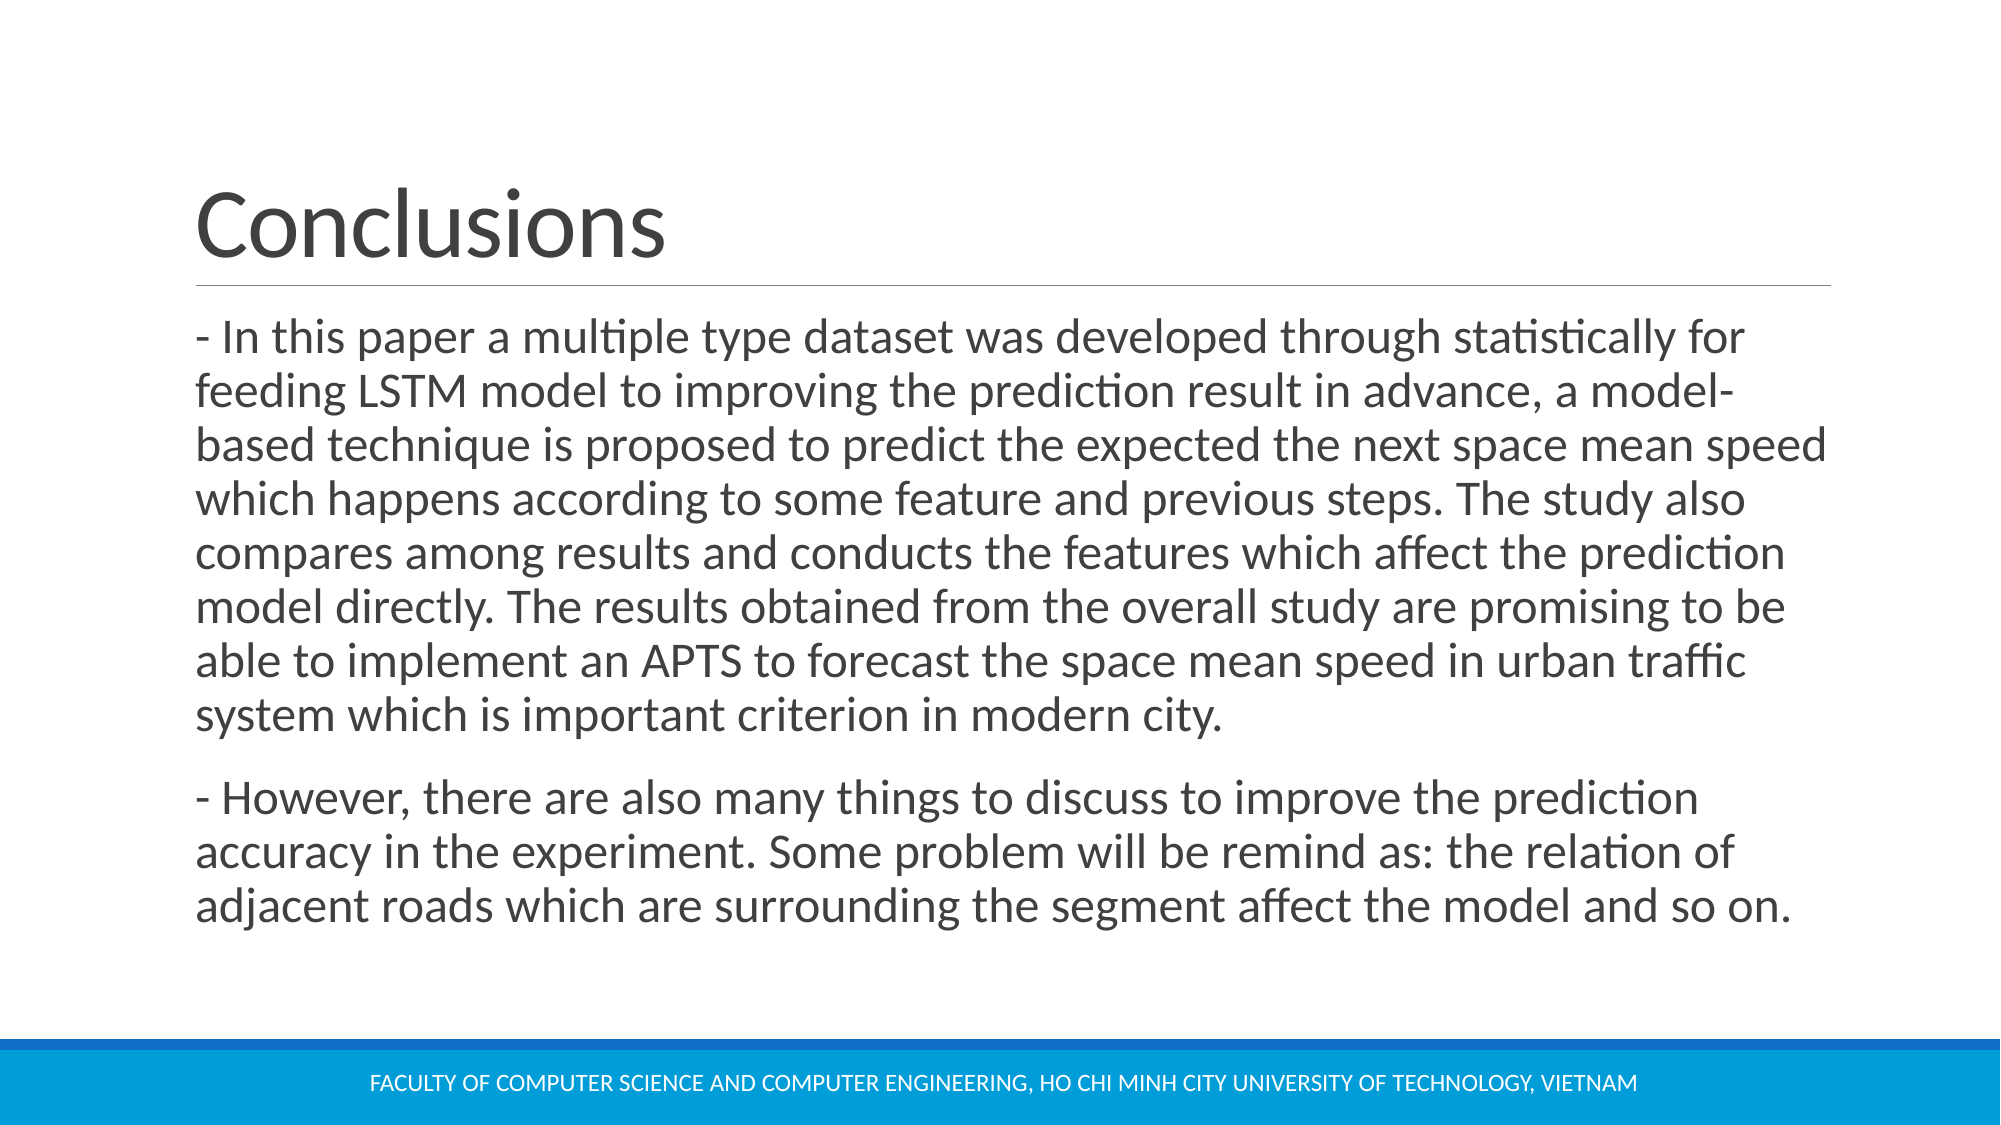

# Conclusions
- In this paper a multiple type dataset was developed through statistically for feeding LSTM model to improving the prediction result in advance, a model-based technique is proposed to predict the expected the next space mean speed which happens according to some feature and previous steps. The study also compares among results and conducts the features which affect the prediction model directly. The results obtained from the overall study are promising to be able to implement an APTS to forecast the space mean speed in urban traffic system which is important criterion in modern city.
- However, there are also many things to discuss to improve the prediction accuracy in the experiment. Some problem will be remind as: the relation of adjacent roads which are surrounding the segment affect the model and so on.

Faculty of Computer Science and Computer Engineering, Ho Chi Minh City University of Technology, Vietnam